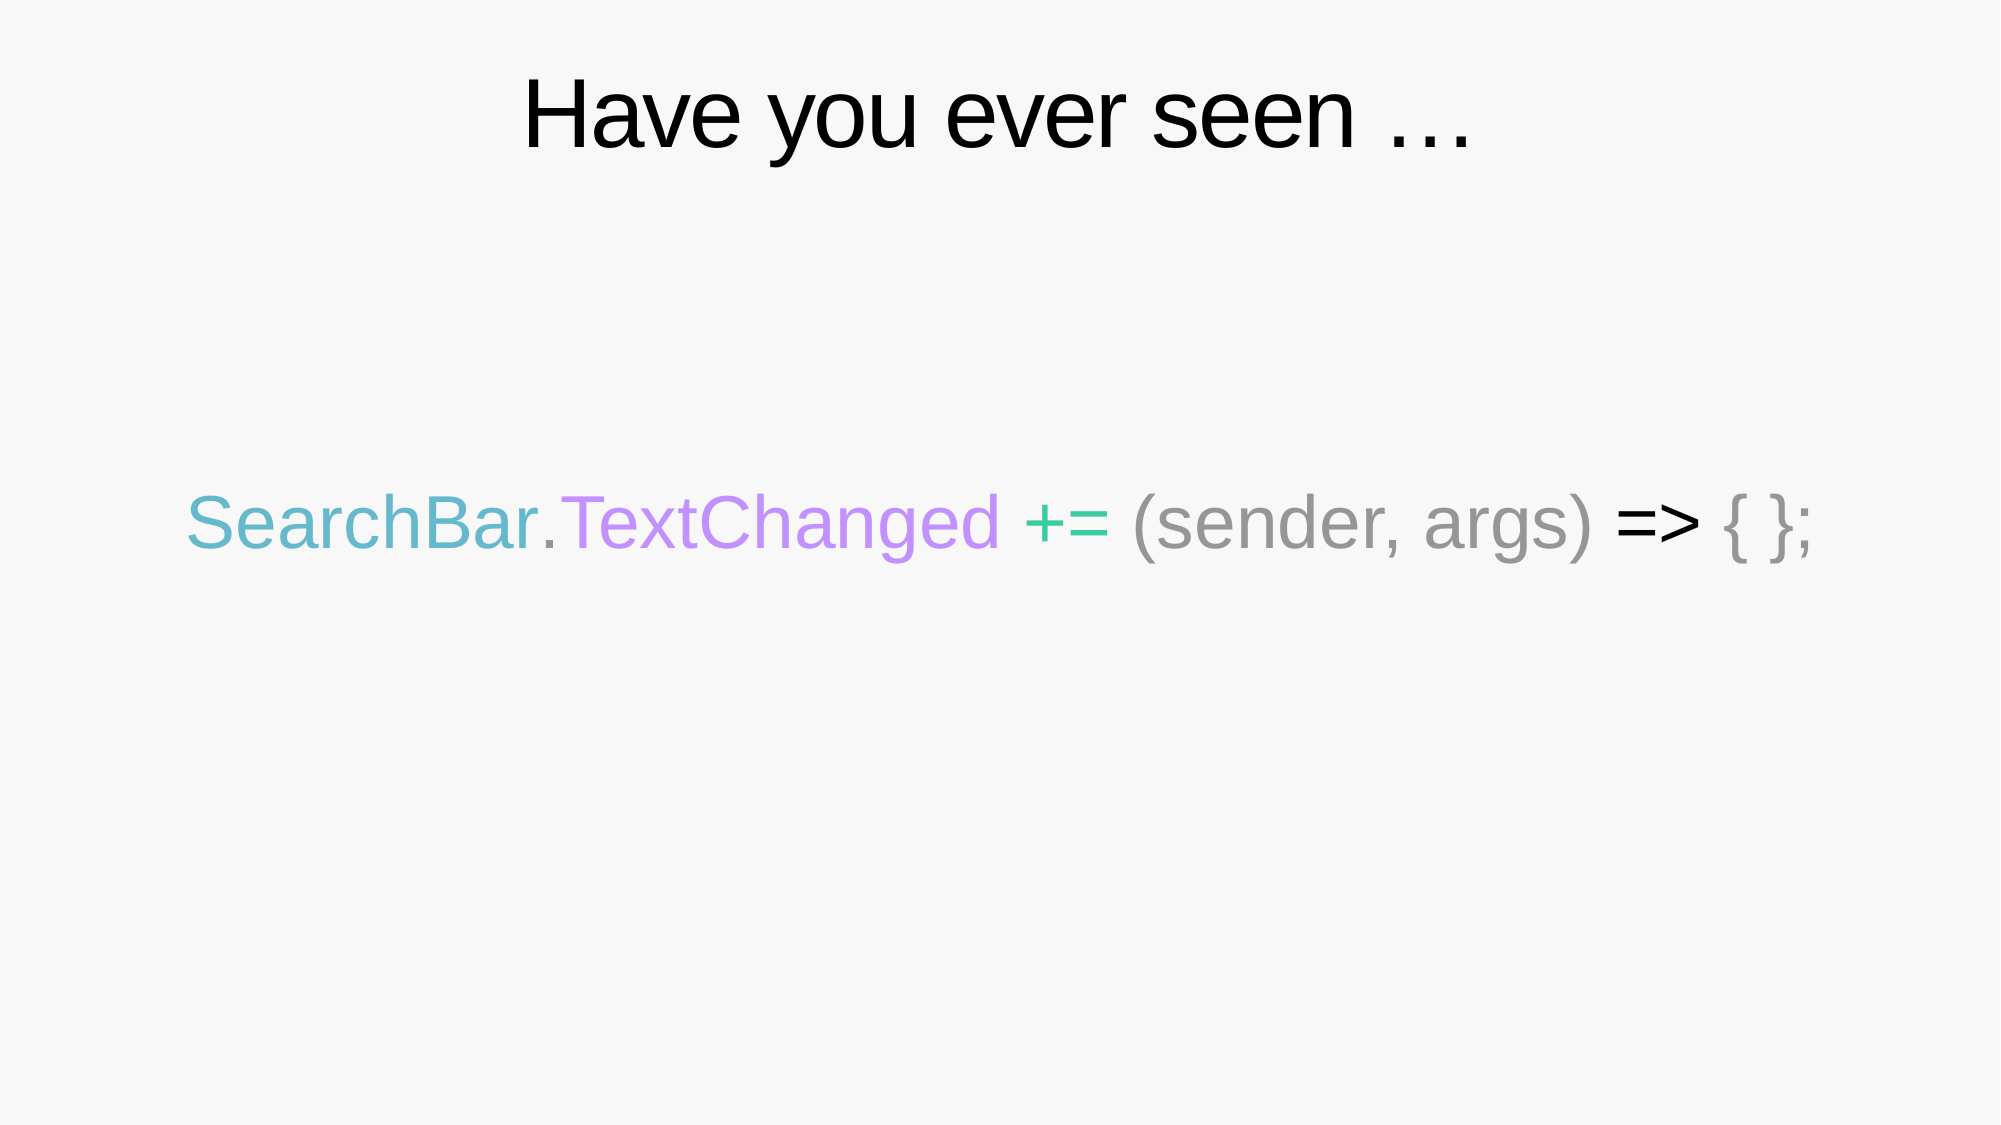

# Have you ever seen …
SearchBar.TextChanged += (sender, args) => { };